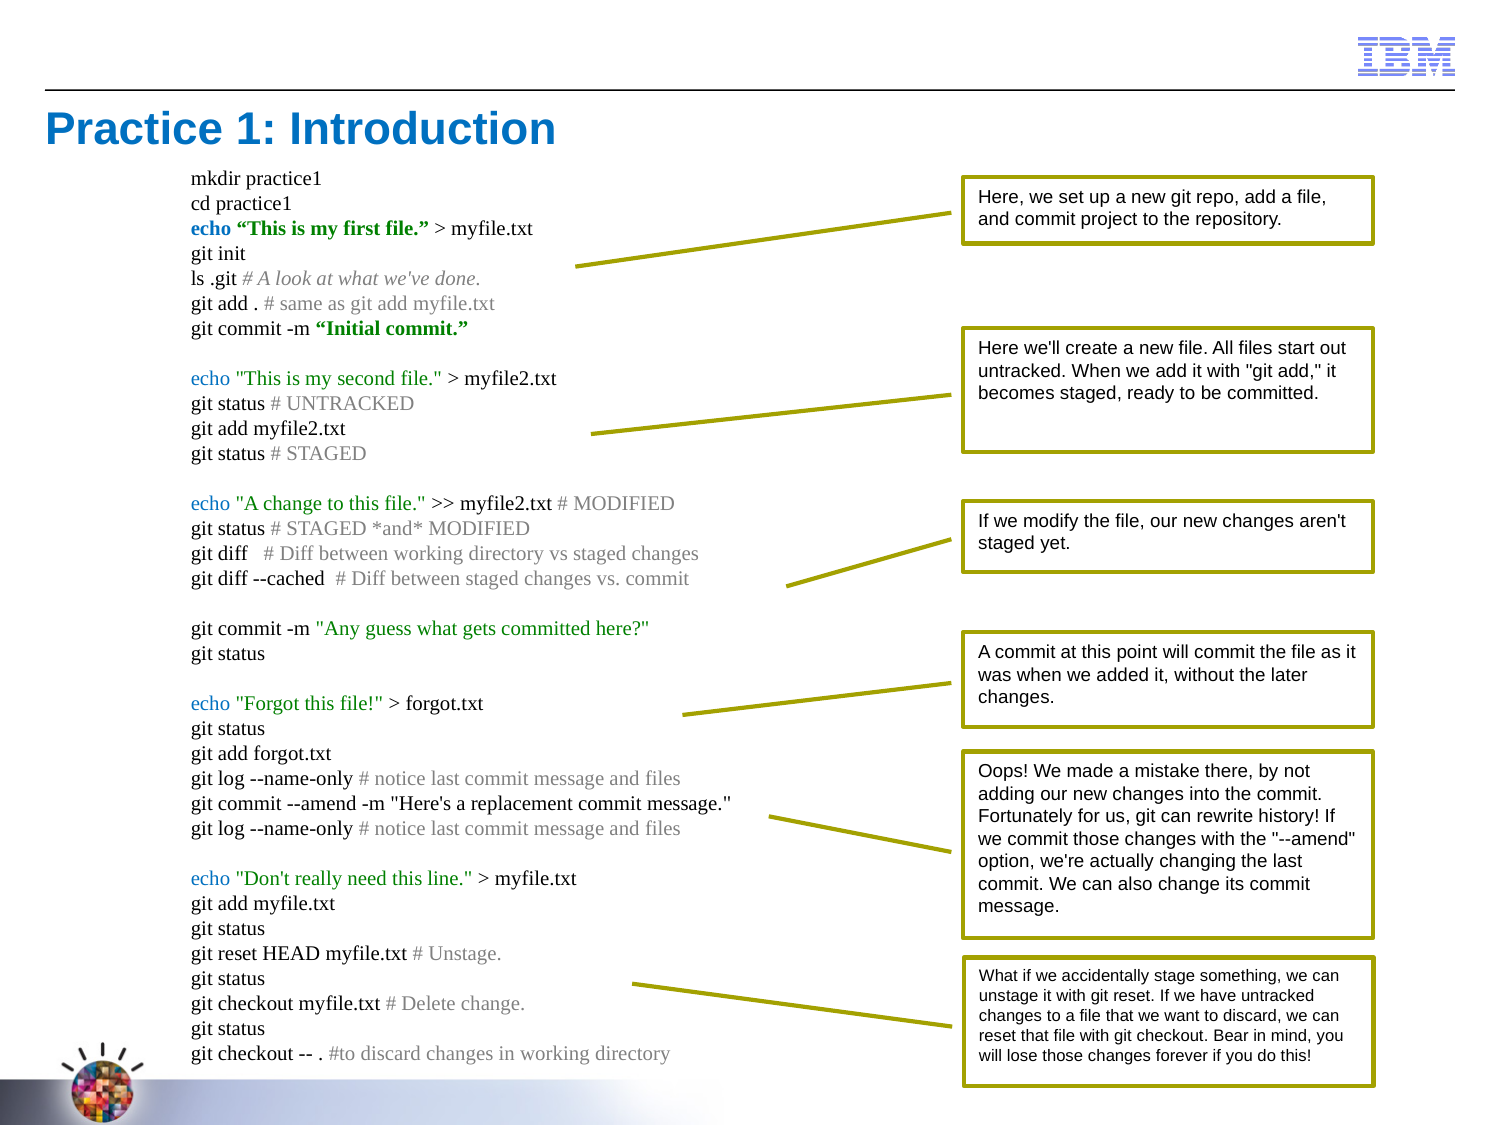

Practice 1: Introduction
mkdir practice1
cd practice1
echo “This is my first file.” > myfile.txt
git init
ls .git # A look at what we've done.
git add . # same as git add myfile.txt
git commit -m “Initial commit.”

echo "This is my second file." > myfile2.txt
git status # UNTRACKED
git add myfile2.txt
git status # STAGED

echo "A change to this file." >> myfile2.txt # MODIFIED
git status # STAGED *and* MODIFIED
git diff   # Diff between working directory vs staged changes
git diff --cached  # Diff between staged changes vs. commit

git commit -m "Any guess what gets committed here?"
git status

echo "Forgot this file!" > forgot.txt
git status
git add forgot.txt
git log --name-only # notice last commit message and files
git commit --amend -m "Here's a replacement commit message."
git log --name-only # notice last commit message and files

echo "Don't really need this line." > myfile.txt
git add myfile.txt
git status
git reset HEAD myfile.txt # Unstage.
git status
git checkout myfile.txt # Delete change.
git status
git checkout -- . #to discard changes in working directory

Here, we set up a new git repo, add a file, and commit project to the repository.
Here we'll create a new file. All files start out untracked. When we add it with "git add," it becomes staged, ready to be committed.
If we modify the file, our new changes aren't staged yet.
A commit at this point will commit the file as it was when we added it, without the later changes.
Oops! We made a mistake there, by not adding our new changes into the commit. Fortunately for us, git can rewrite history! If we commit those changes with the "--amend" option, we're actually changing the last commit. We can also change its commit message.
What if we accidentally stage something, we can unstage it with git reset. If we have untracked changes to a file that we want to discard, we can reset that file with git checkout. Bear in mind, you will lose those changes forever if you do this!